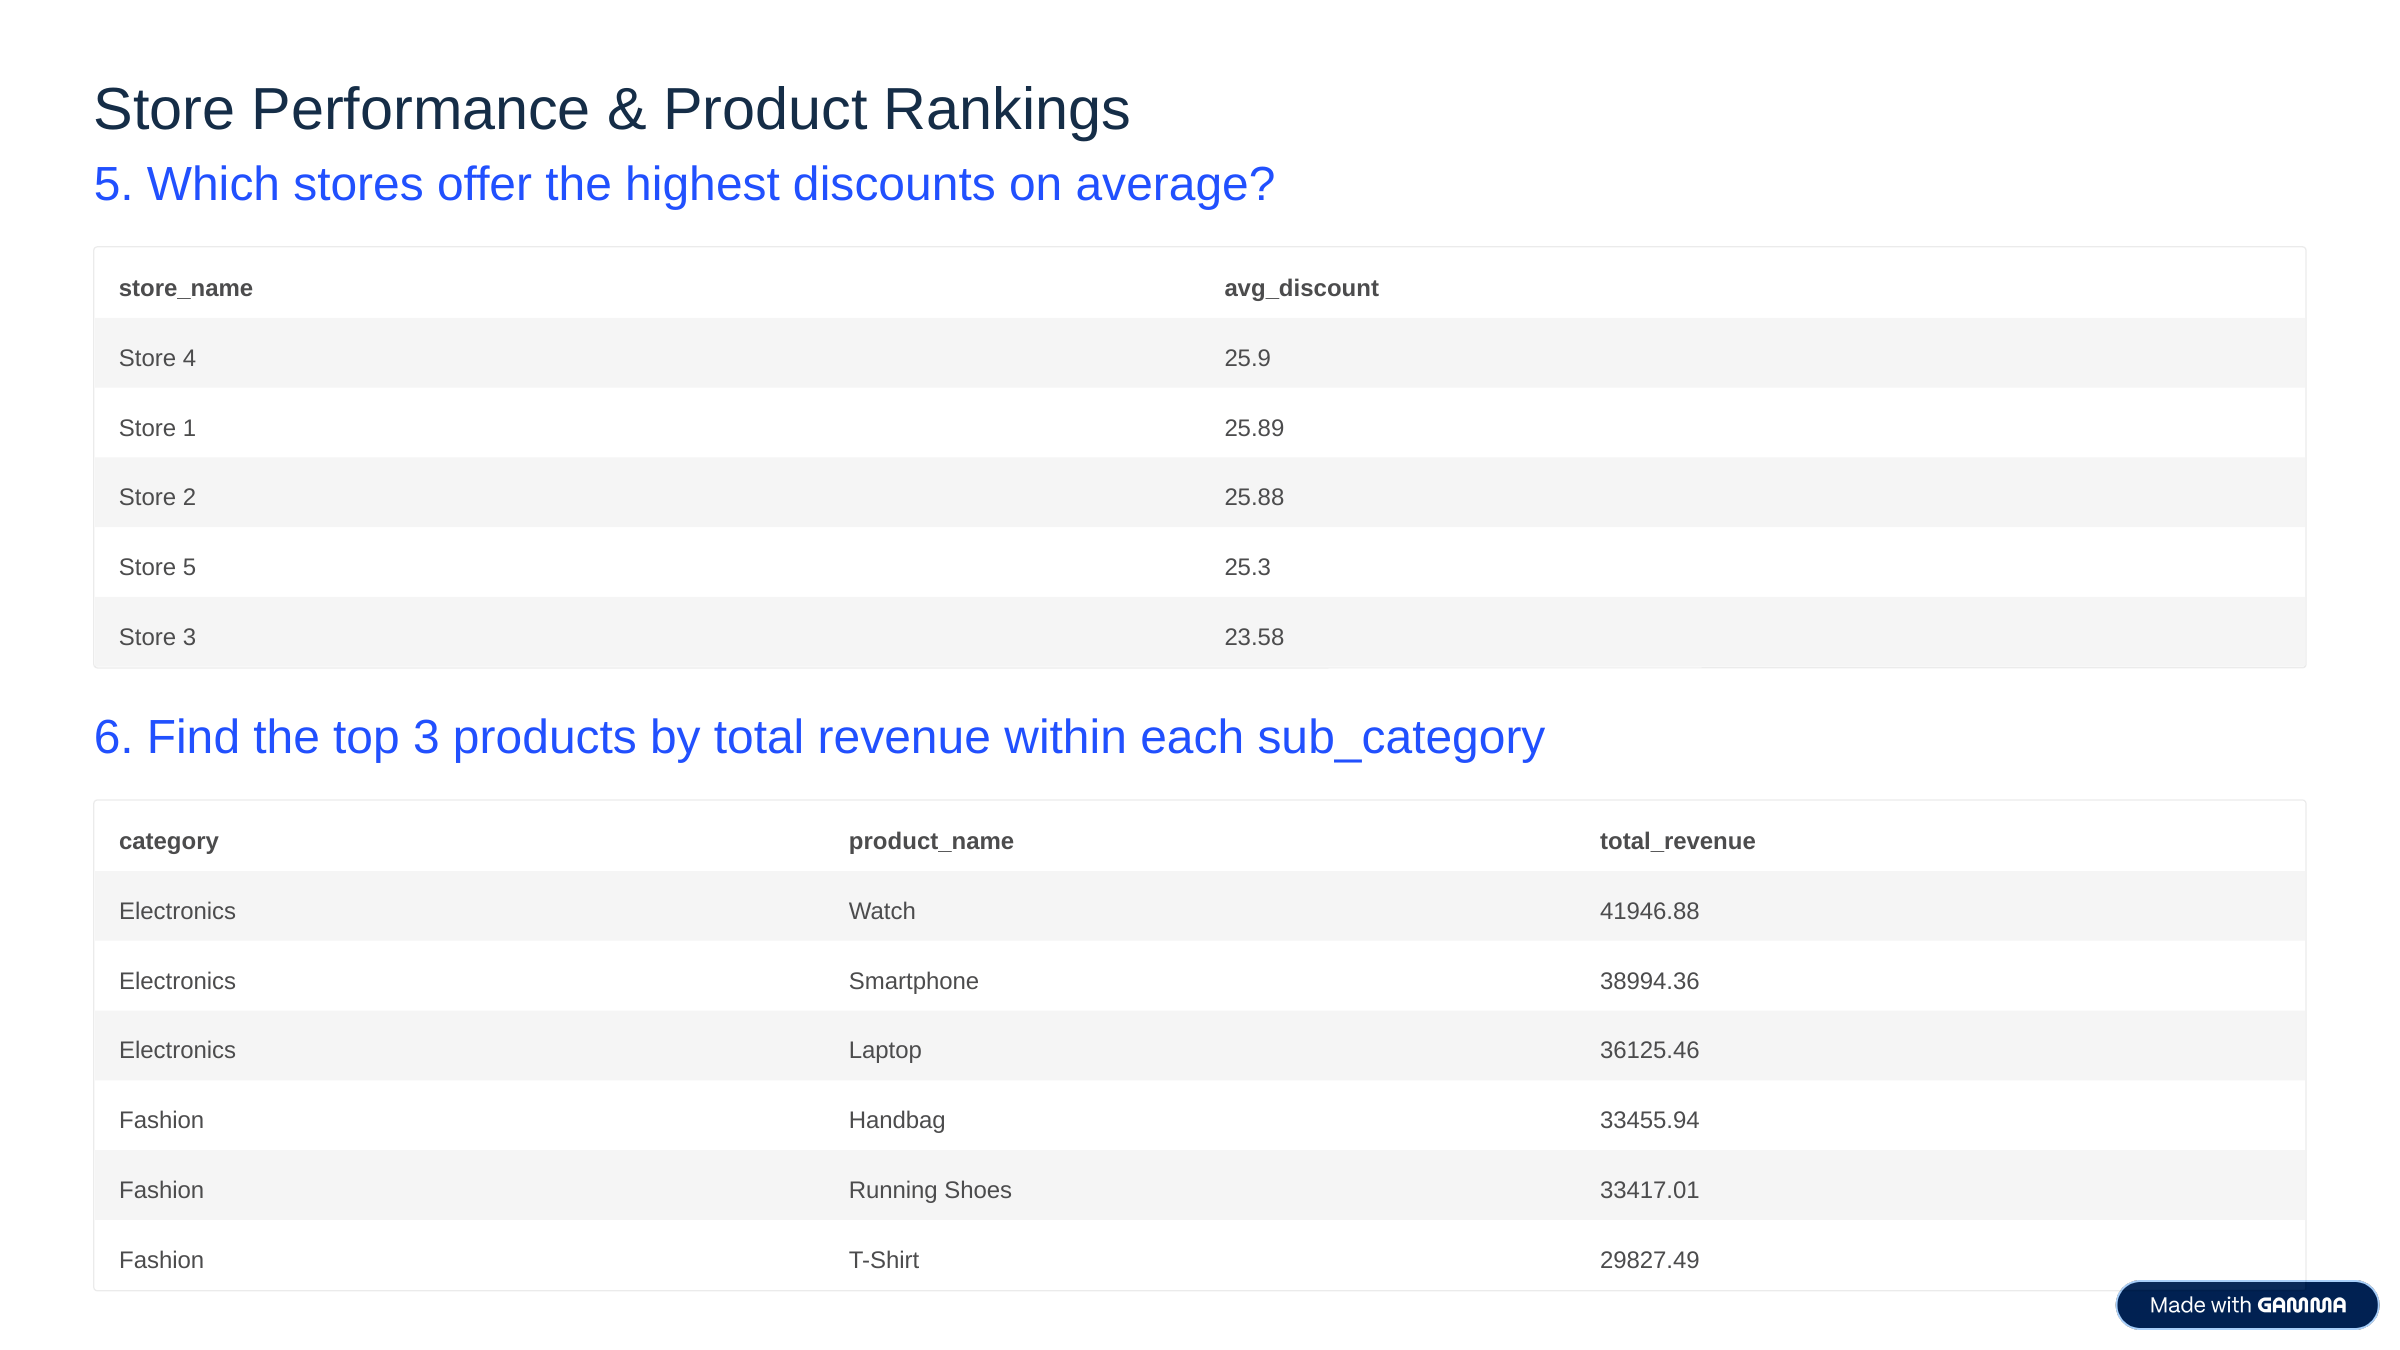

Store Performance & Product Rankings
5. Which stores offer the highest discounts on average?

store_name
avg_discount

Store 4
25.9

Store 1
25.89

Store 2
25.88

Store 5
25.3

Store 3
23.58
6. Find the top 3 products by total revenue within each sub_category

category
product_name
total_revenue

Electronics
Watch
41946.88

Electronics
Smartphone
38994.36

Electronics
Laptop
36125.46

Fashion
Handbag
33455.94

Fashion
Running Shoes
33417.01

Fashion
T-Shirt
29827.49